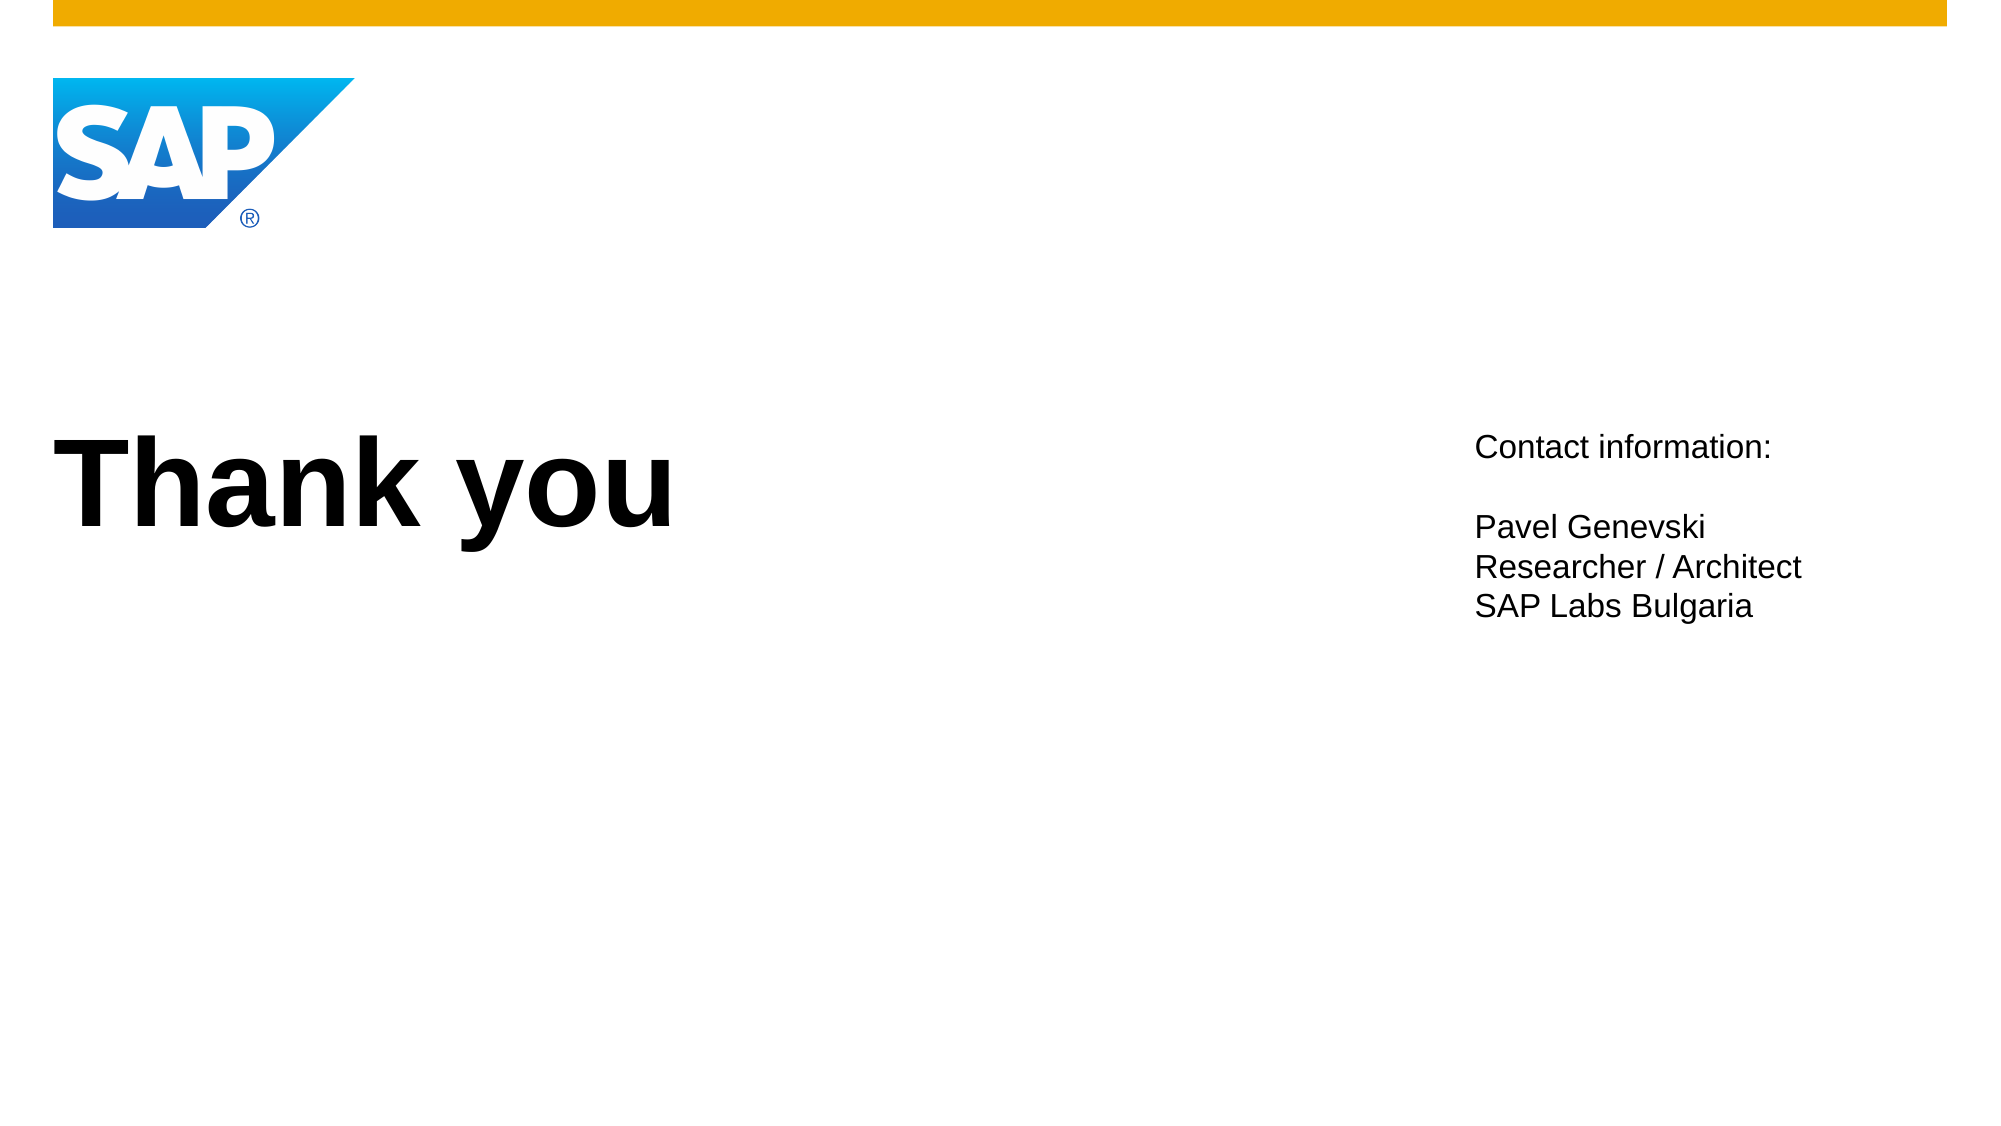

# Thank you
Contact information:

Pavel Genevski
Researcher / Architect
SAP Labs Bulgaria